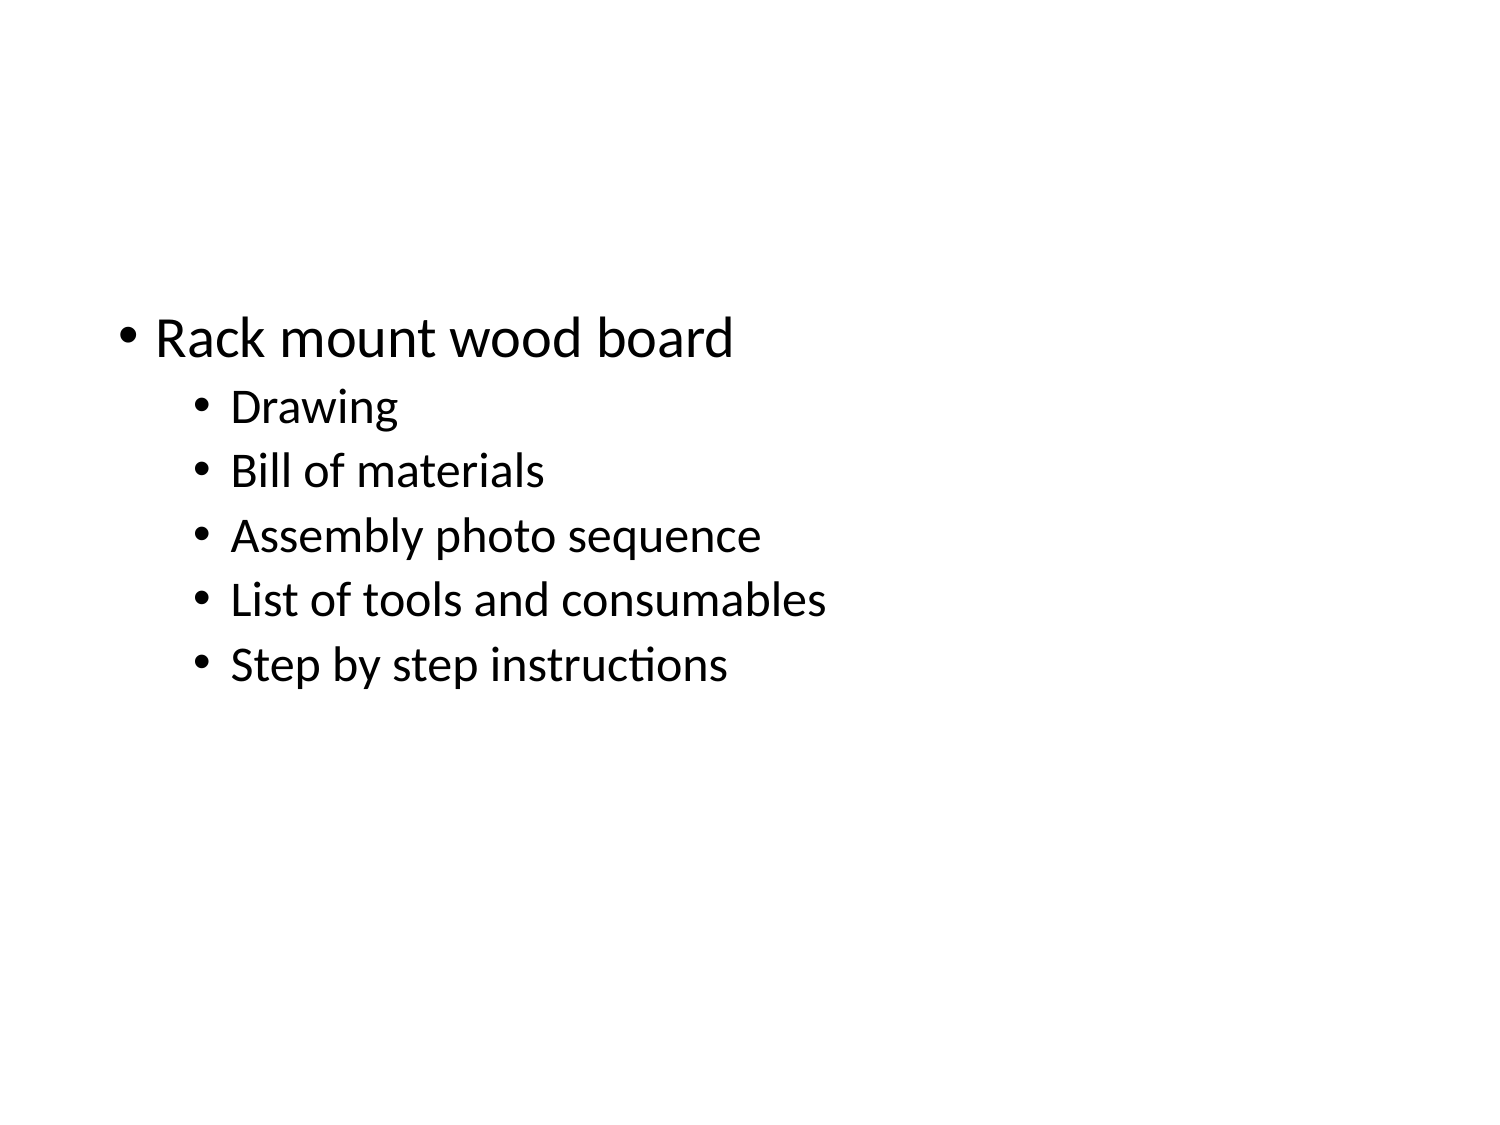

#
Rack mount wood board
Drawing
Bill of materials
Assembly photo sequence
List of tools and consumables
Step by step instructions